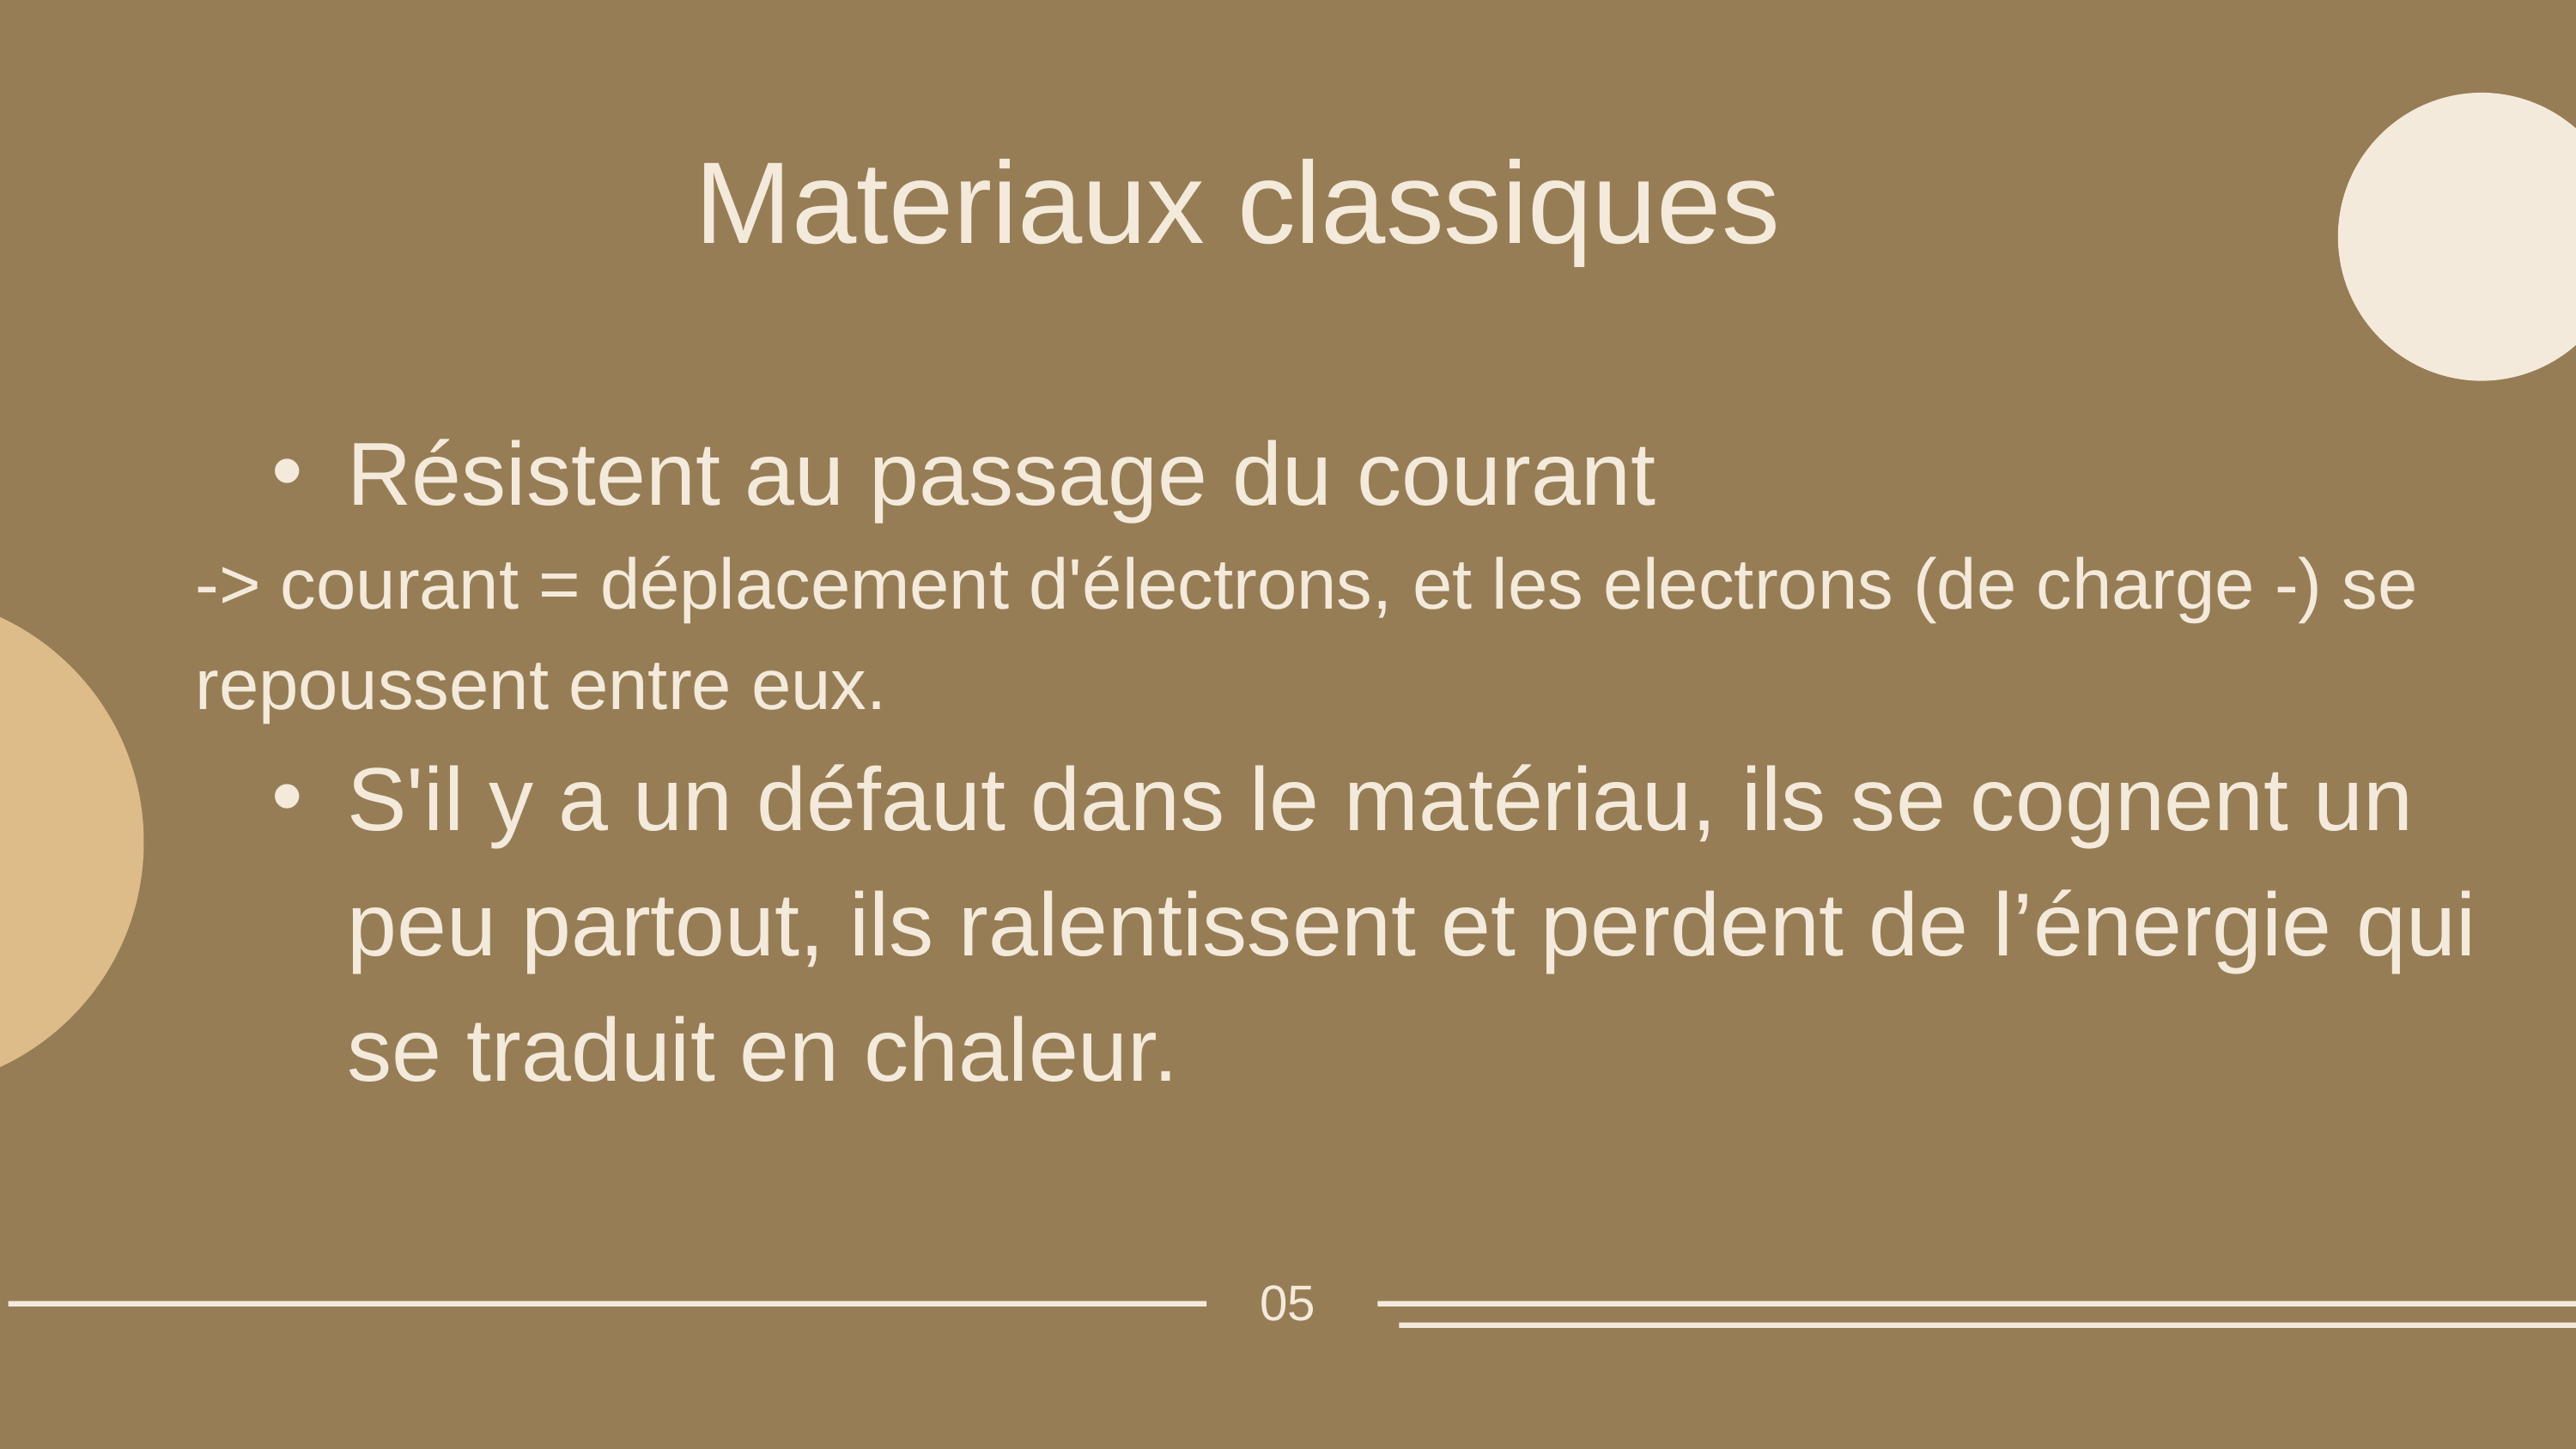

Materiaux classiques

Résistent au passage du courant
-> courant = déplacement d'électrons, et les electrons (de charge -) se repoussent entre eux.
S'il y a un défaut dans le matériau, ils se cognent un peu partout, ils ralentissent et perdent de l’énergie qui se traduit en chaleur.

05